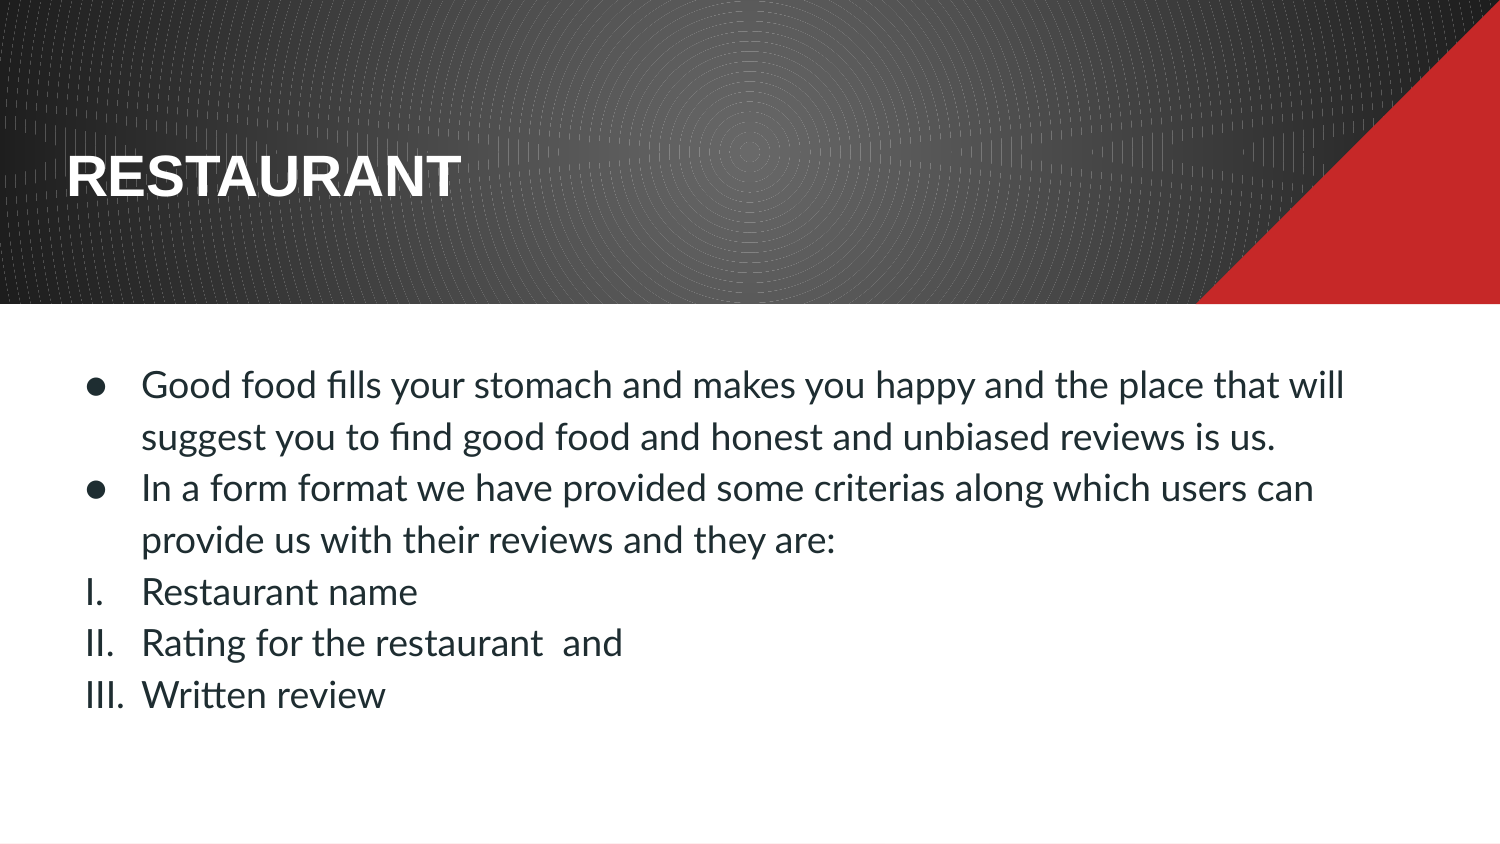

# RESTAURANT

Good food fills your stomach and makes you happy and the place that will suggest you to find good food and honest and unbiased reviews is us.
In a form format we have provided some criterias along which users can provide us with their reviews and they are:
Restaurant name
Rating for the restaurant  and
Written review